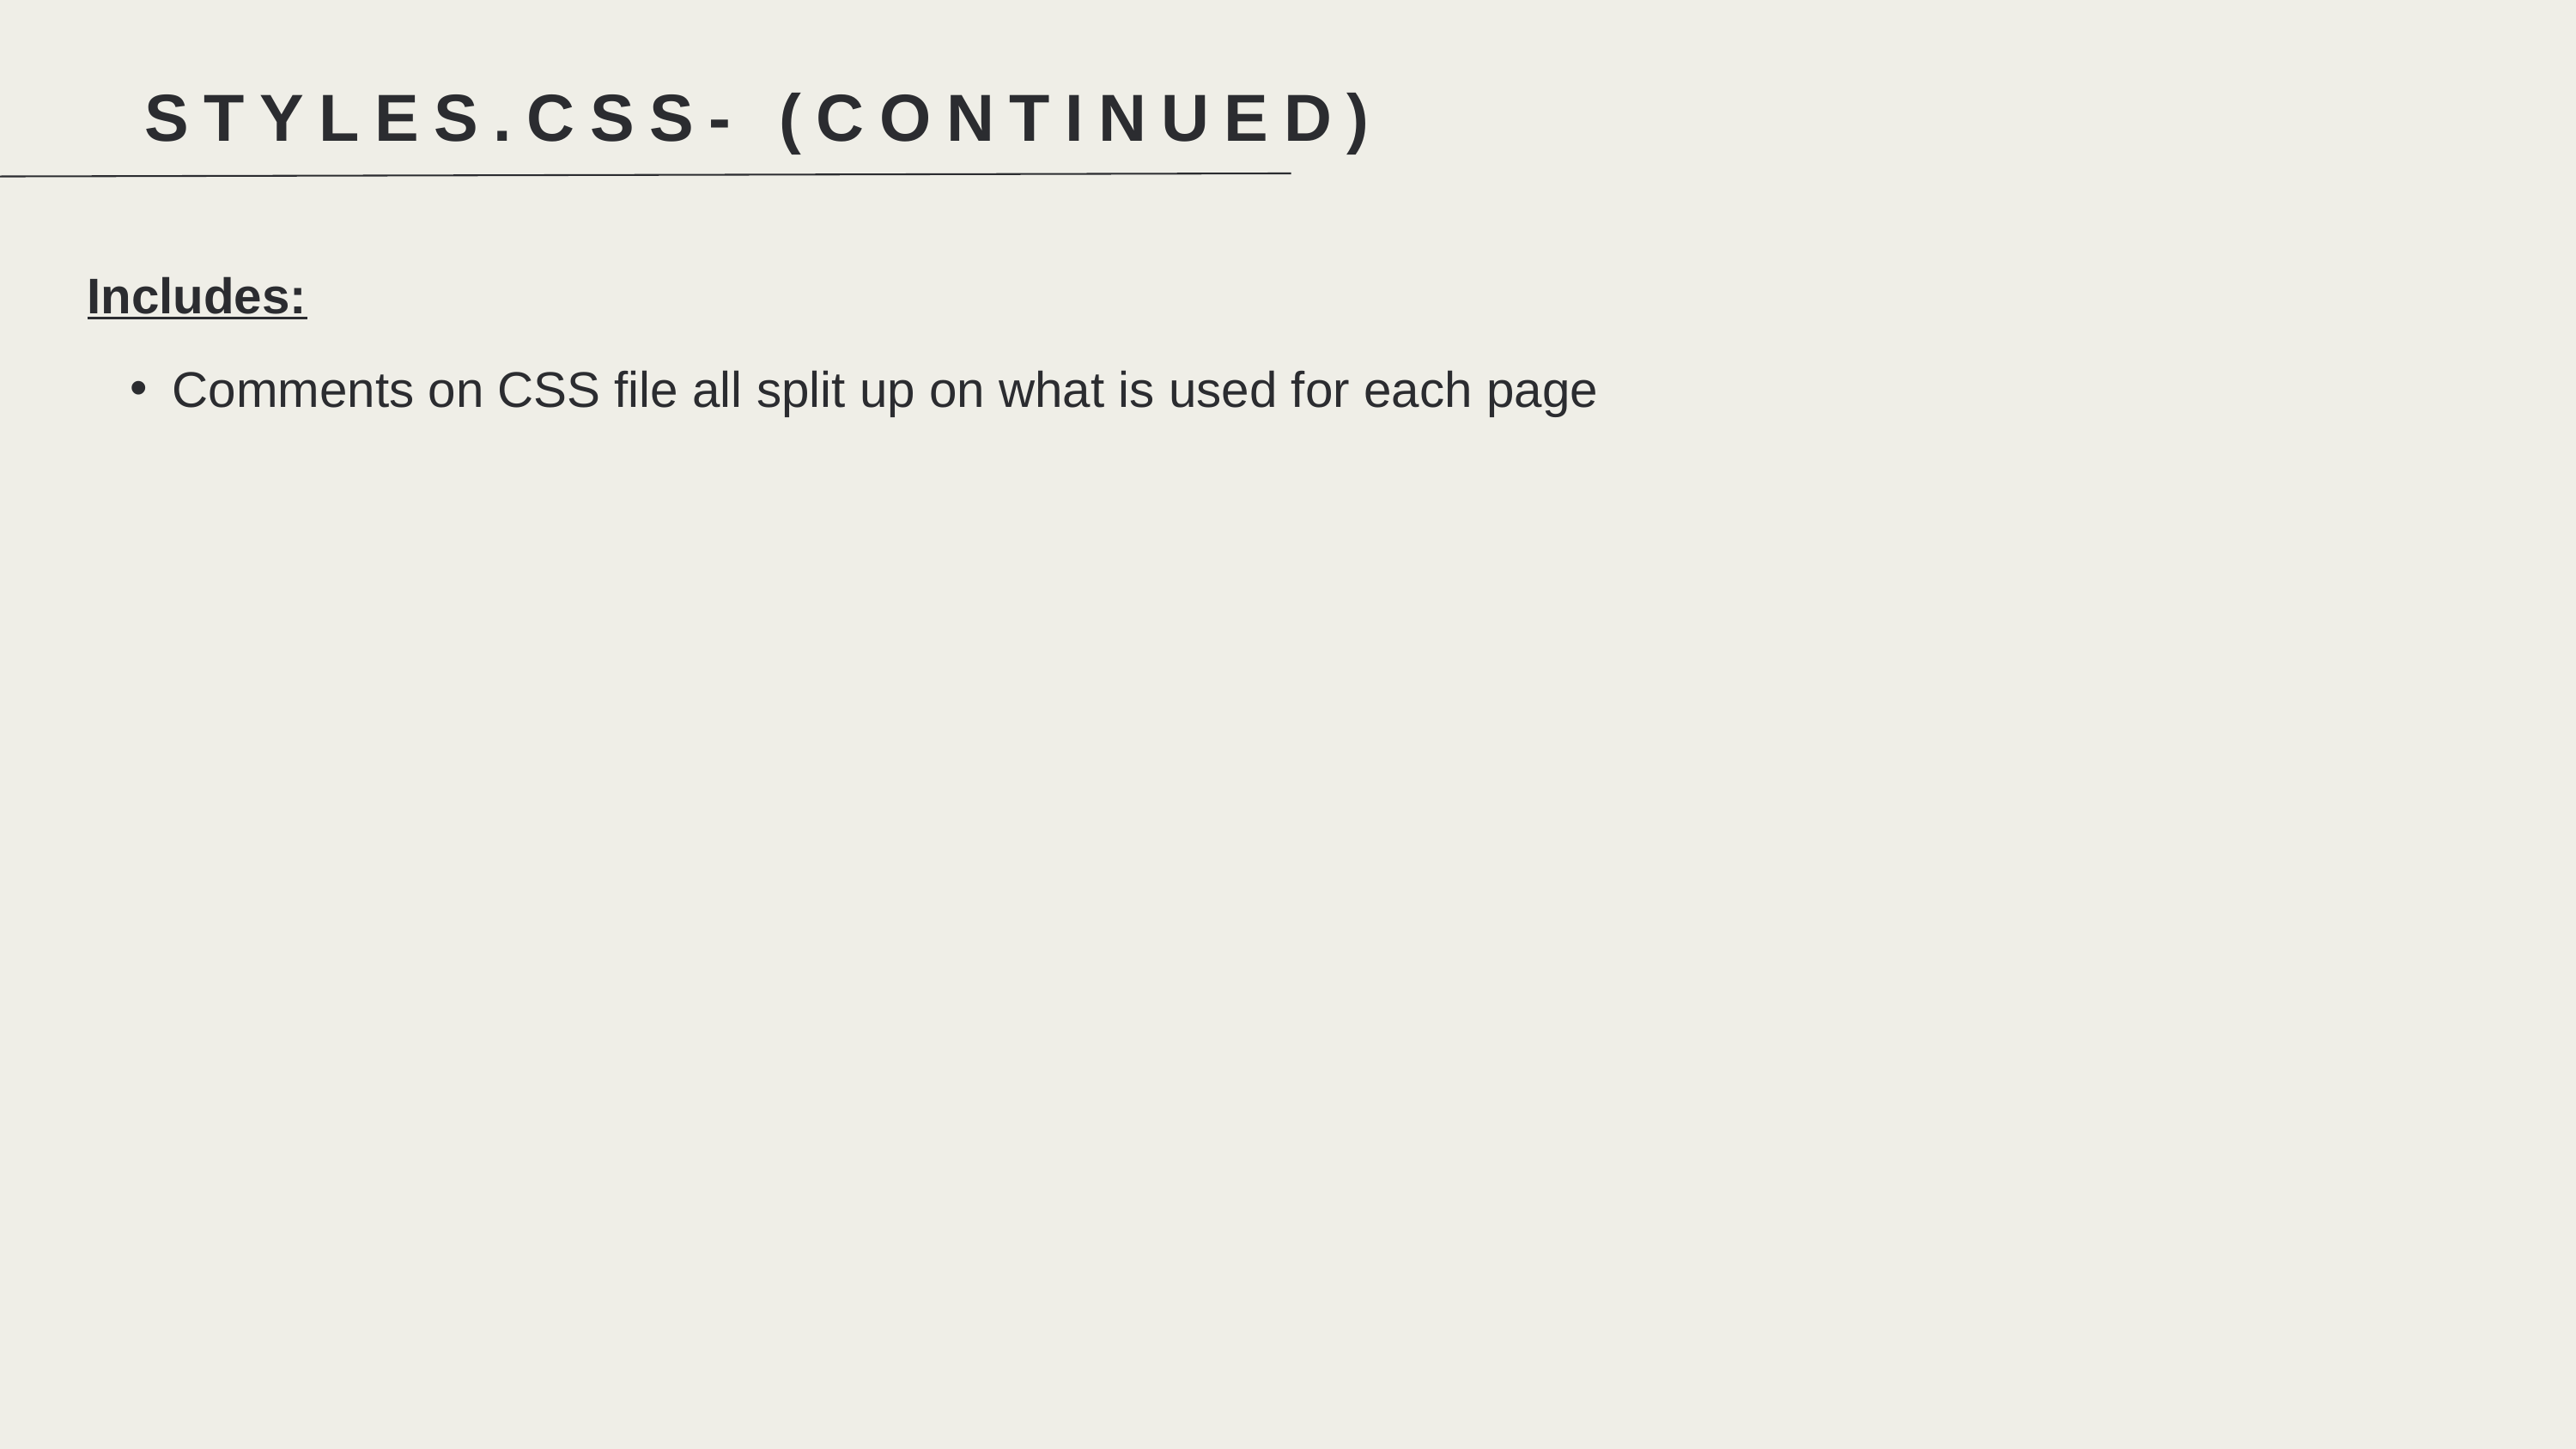

STYLES.CSS- (CONTINUED)

Includes:
Comments on CSS file all split up on what is used for each page